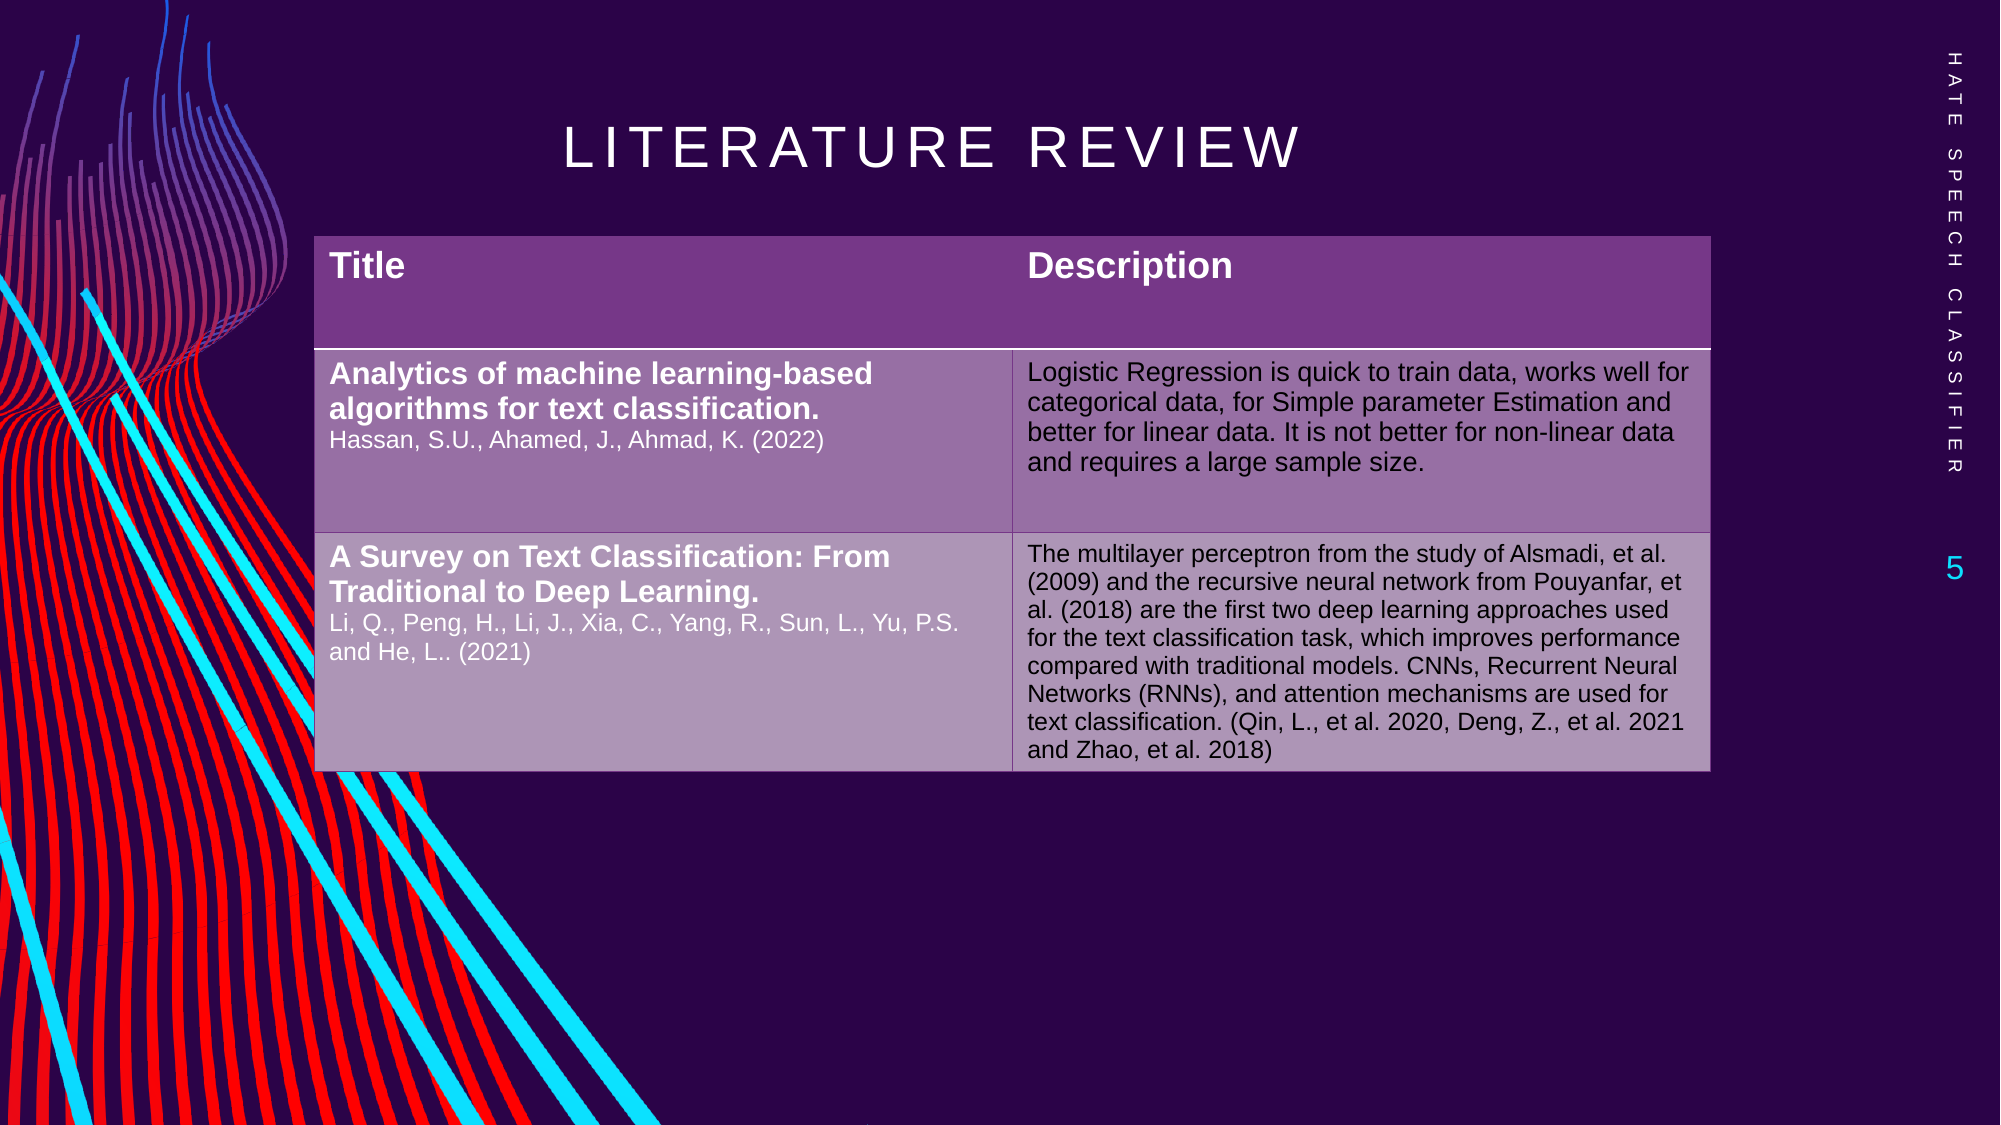

# Literature Review
Hate speech classifier
| Title | Description |
| --- | --- |
| Analytics of machine learning-based algorithms for text classification. Hassan, S.U., Ahamed, J., Ahmad, K. (2022) | Logistic Regression is quick to train data, works well for categorical data, for Simple parameter Estimation and better for linear data. It is not better for non-linear data and requires a large sample size. |
| A Survey on Text Classification: From Traditional to Deep Learning. Li, Q., Peng, H., Li, J., Xia, C., Yang, R., Sun, L., Yu, P.S. and He, L.. (2021) | The multilayer perceptron from the study of Alsmadi, et al. (2009) and the recursive neural network from Pouyanfar, et al. (2018) are the first two deep learning approaches used for the text classification task, which improves performance compared with traditional models. CNNs, Recurrent Neural Networks (RNNs), and attention mechanisms are used for text classification. (Qin, L., et al. 2020, Deng, Z., et al. 2021 and Zhao, et al. 2018) |
5